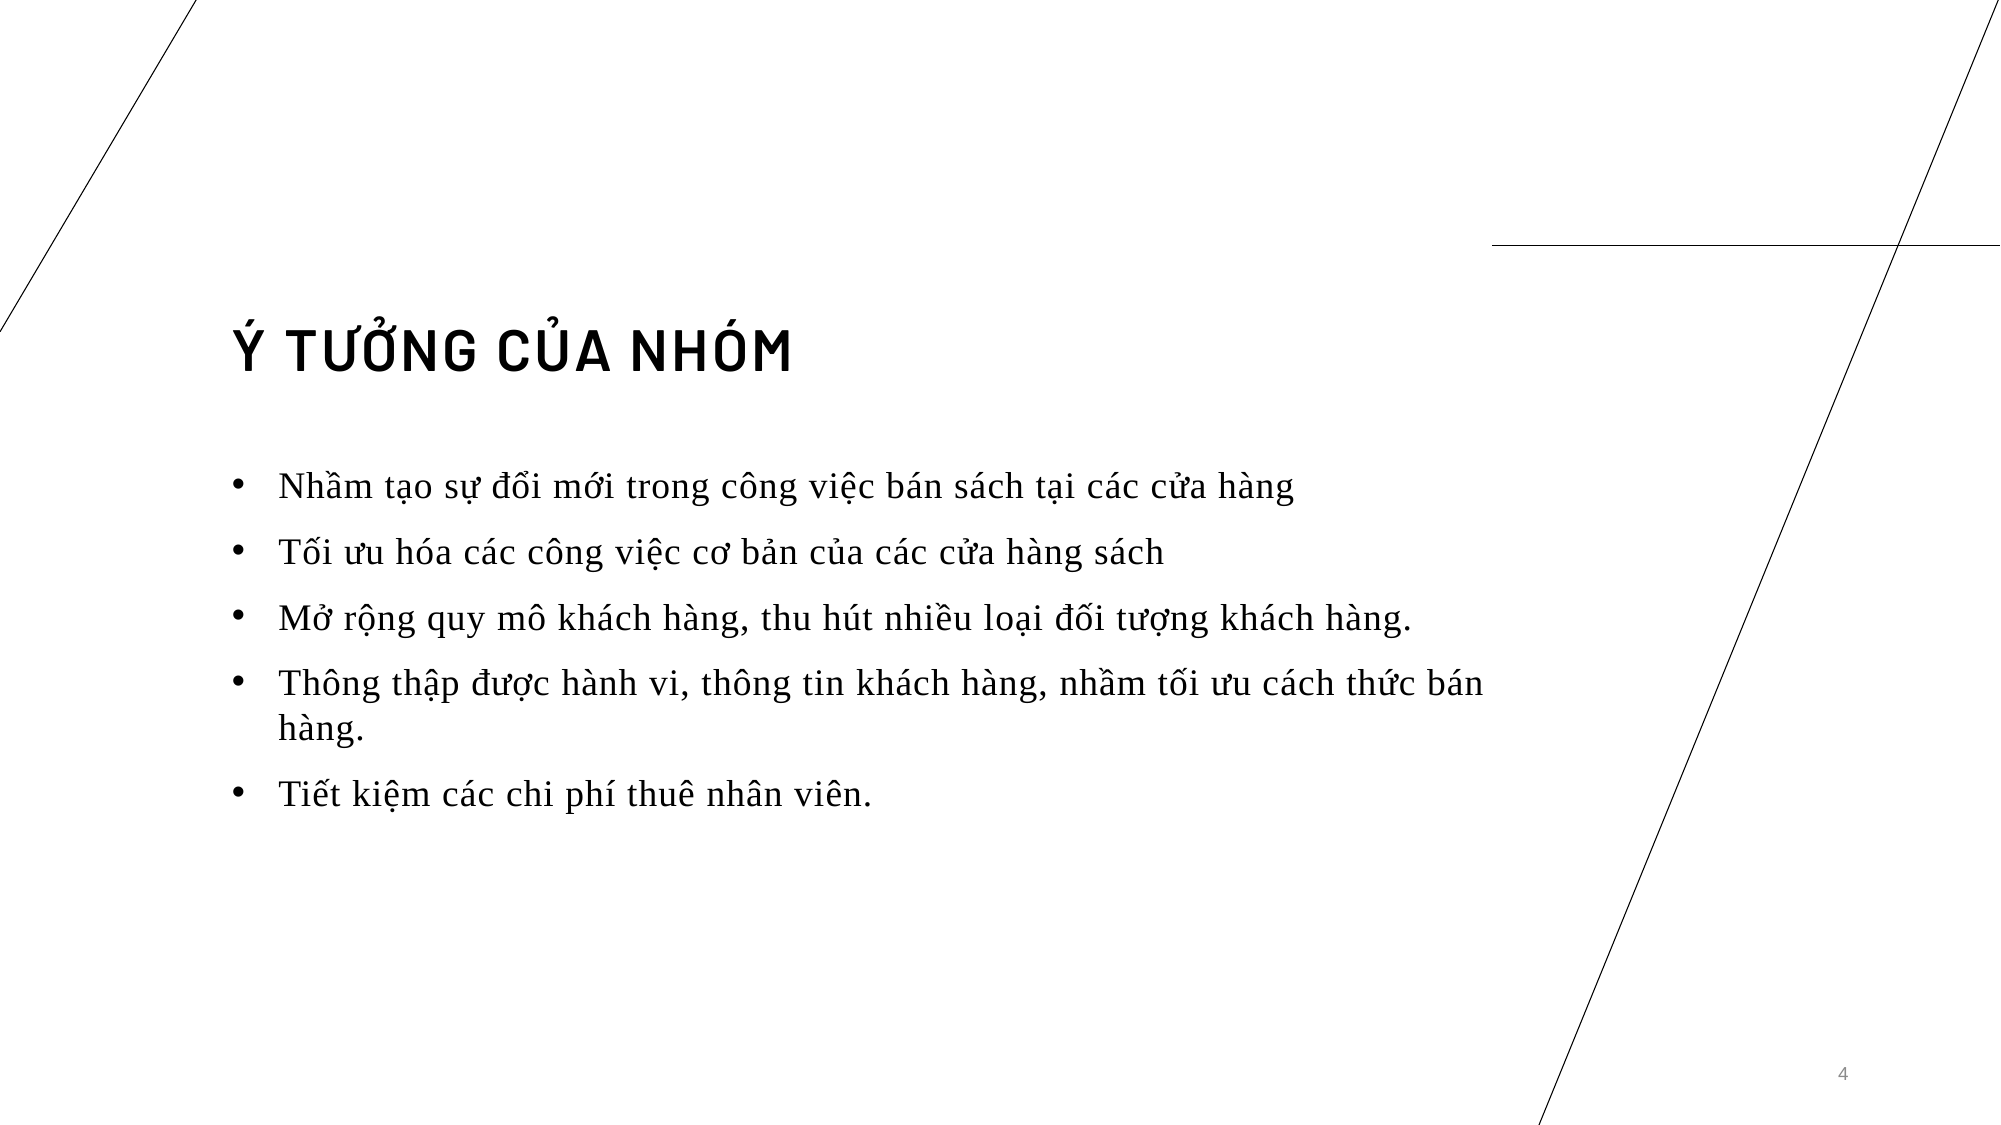

# Ý tưởng của nhóm
Nhầm tạo sự đổi mới trong công việc bán sách tại các cửa hàng
Tối ưu hóa các công việc cơ bản của các cửa hàng sách
Mở rộng quy mô khách hàng, thu hút nhiều loại đối tượng khách hàng.
Thông thập được hành vi, thông tin khách hàng, nhầm tối ưu cách thức bán hàng.
Tiết kiệm các chi phí thuê nhân viên.
4